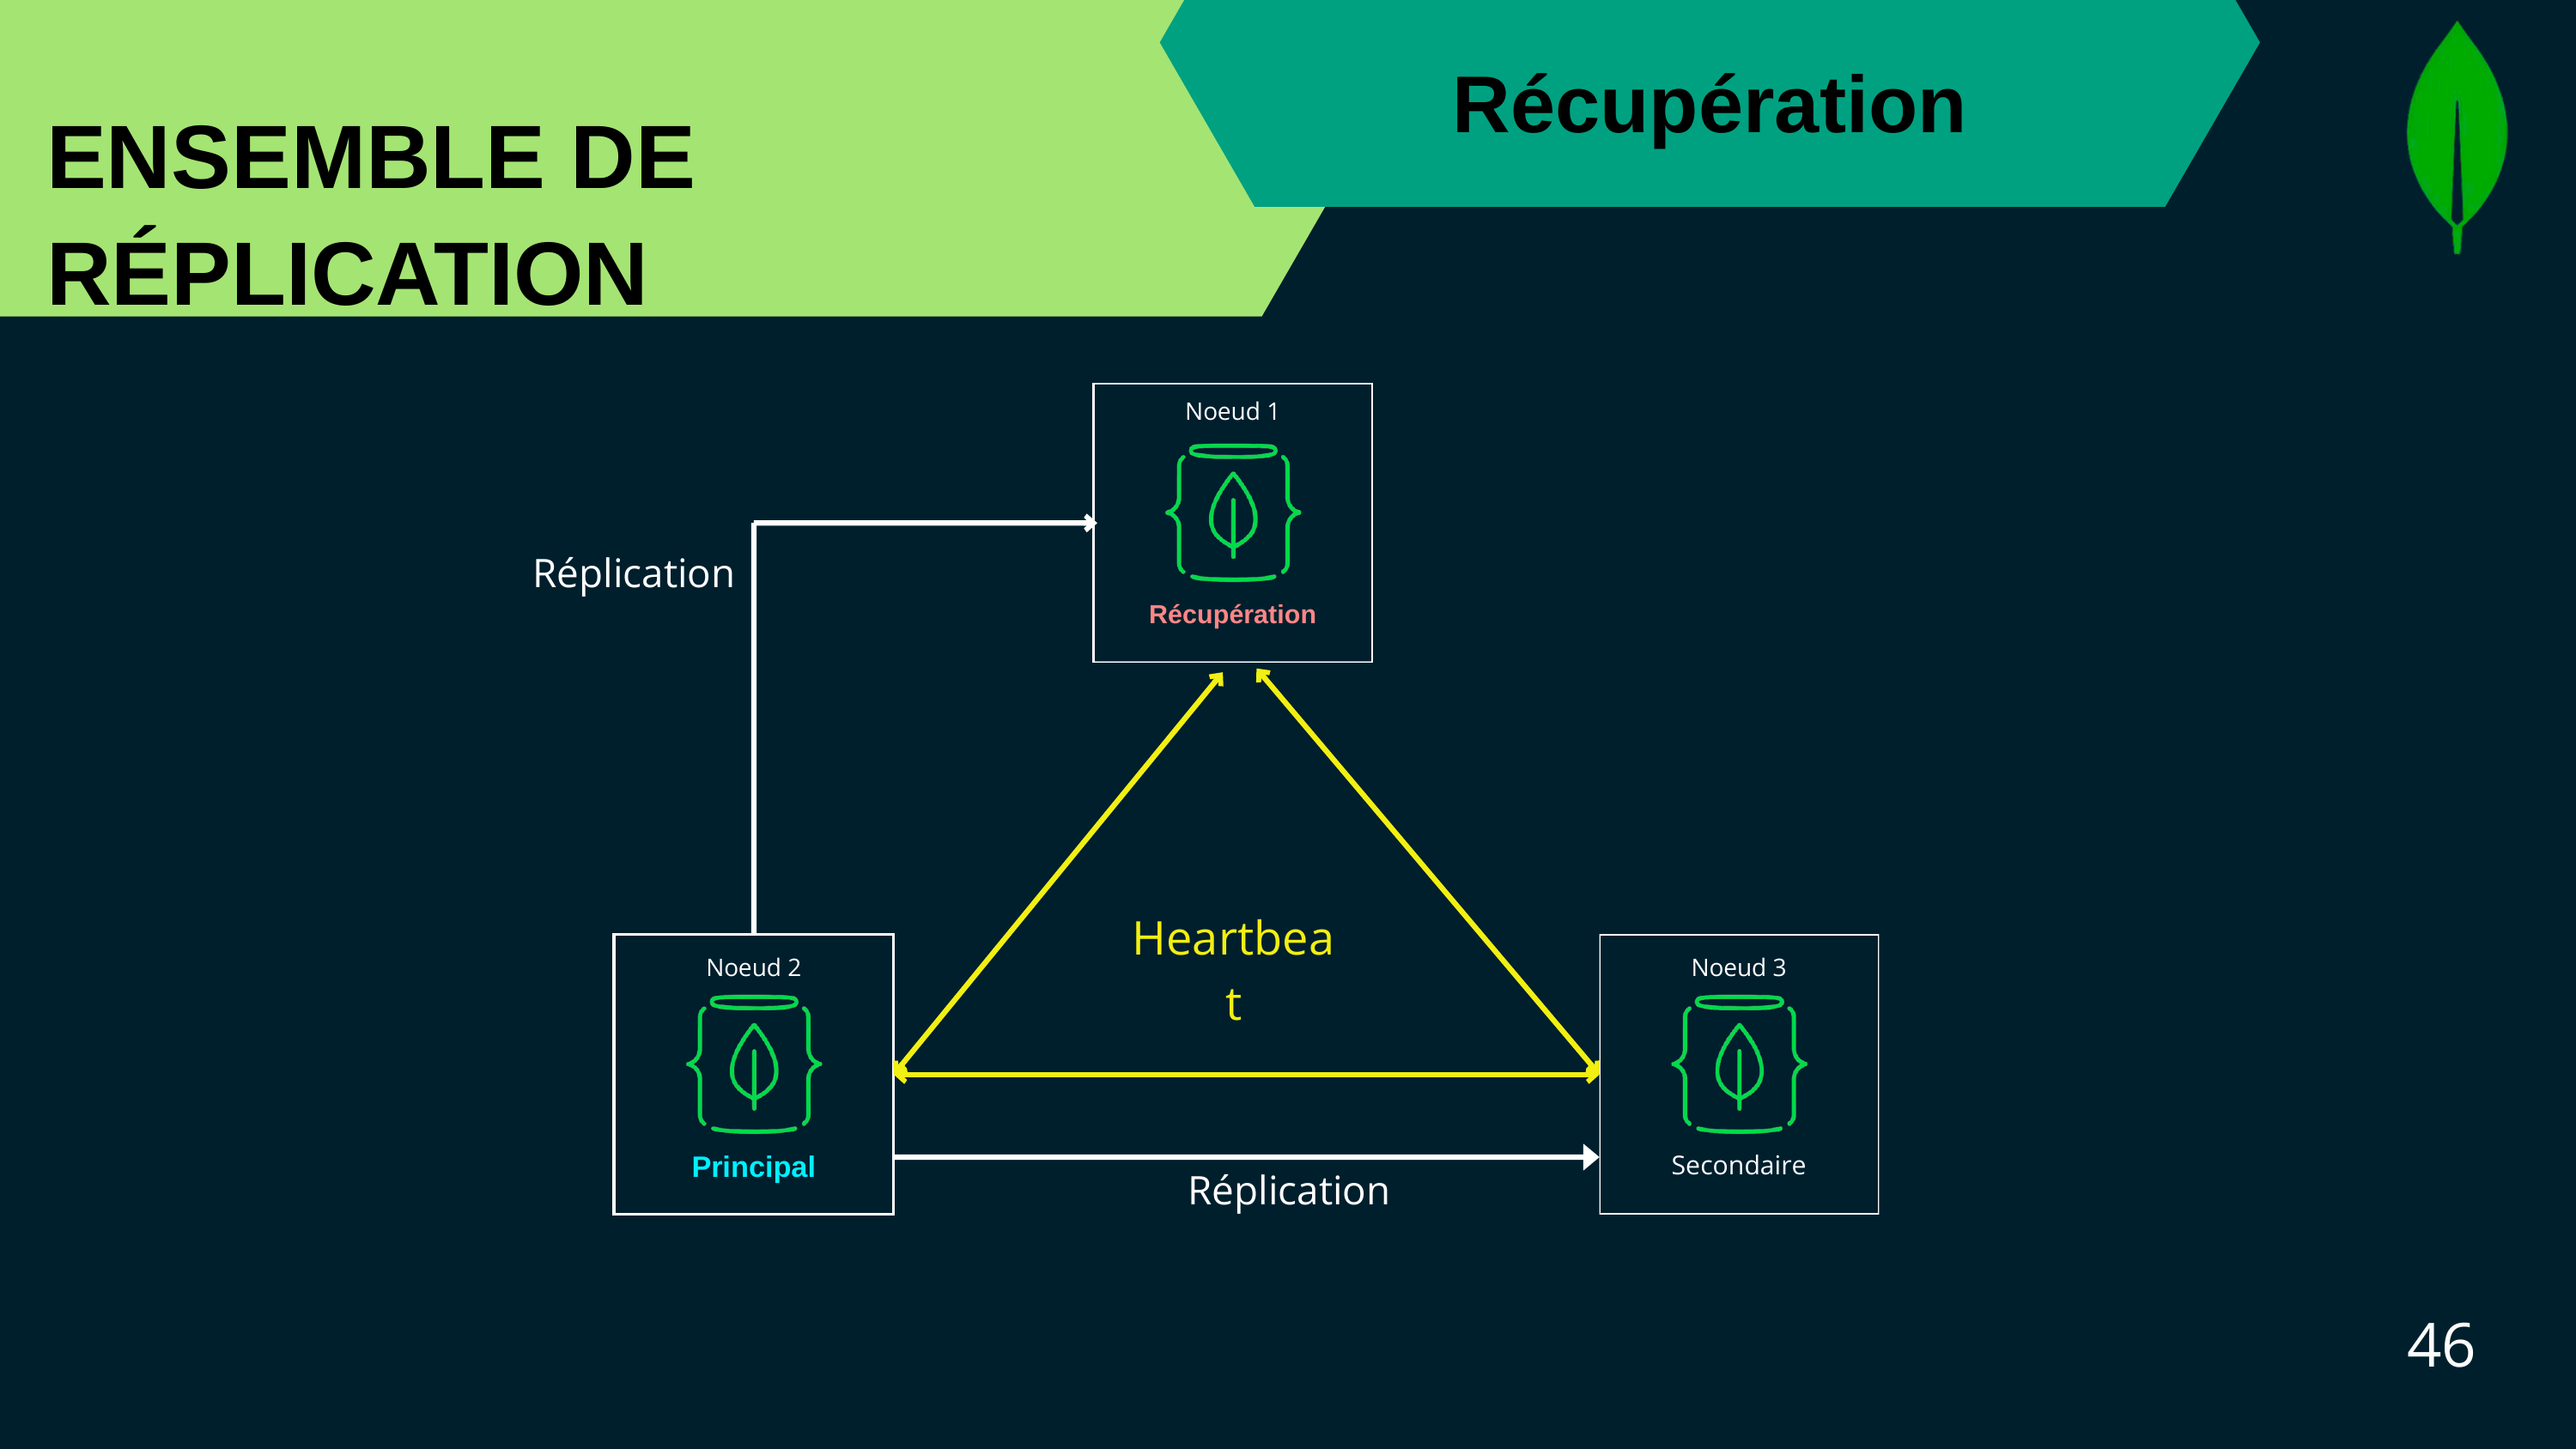

Récupération
ENSEMBLE DE RÉPLICATION

Noeud 1

Réplication
Récupération

Heartbeat

Noeud 2
Noeud 3

Principal
Secondaire
Réplication

46